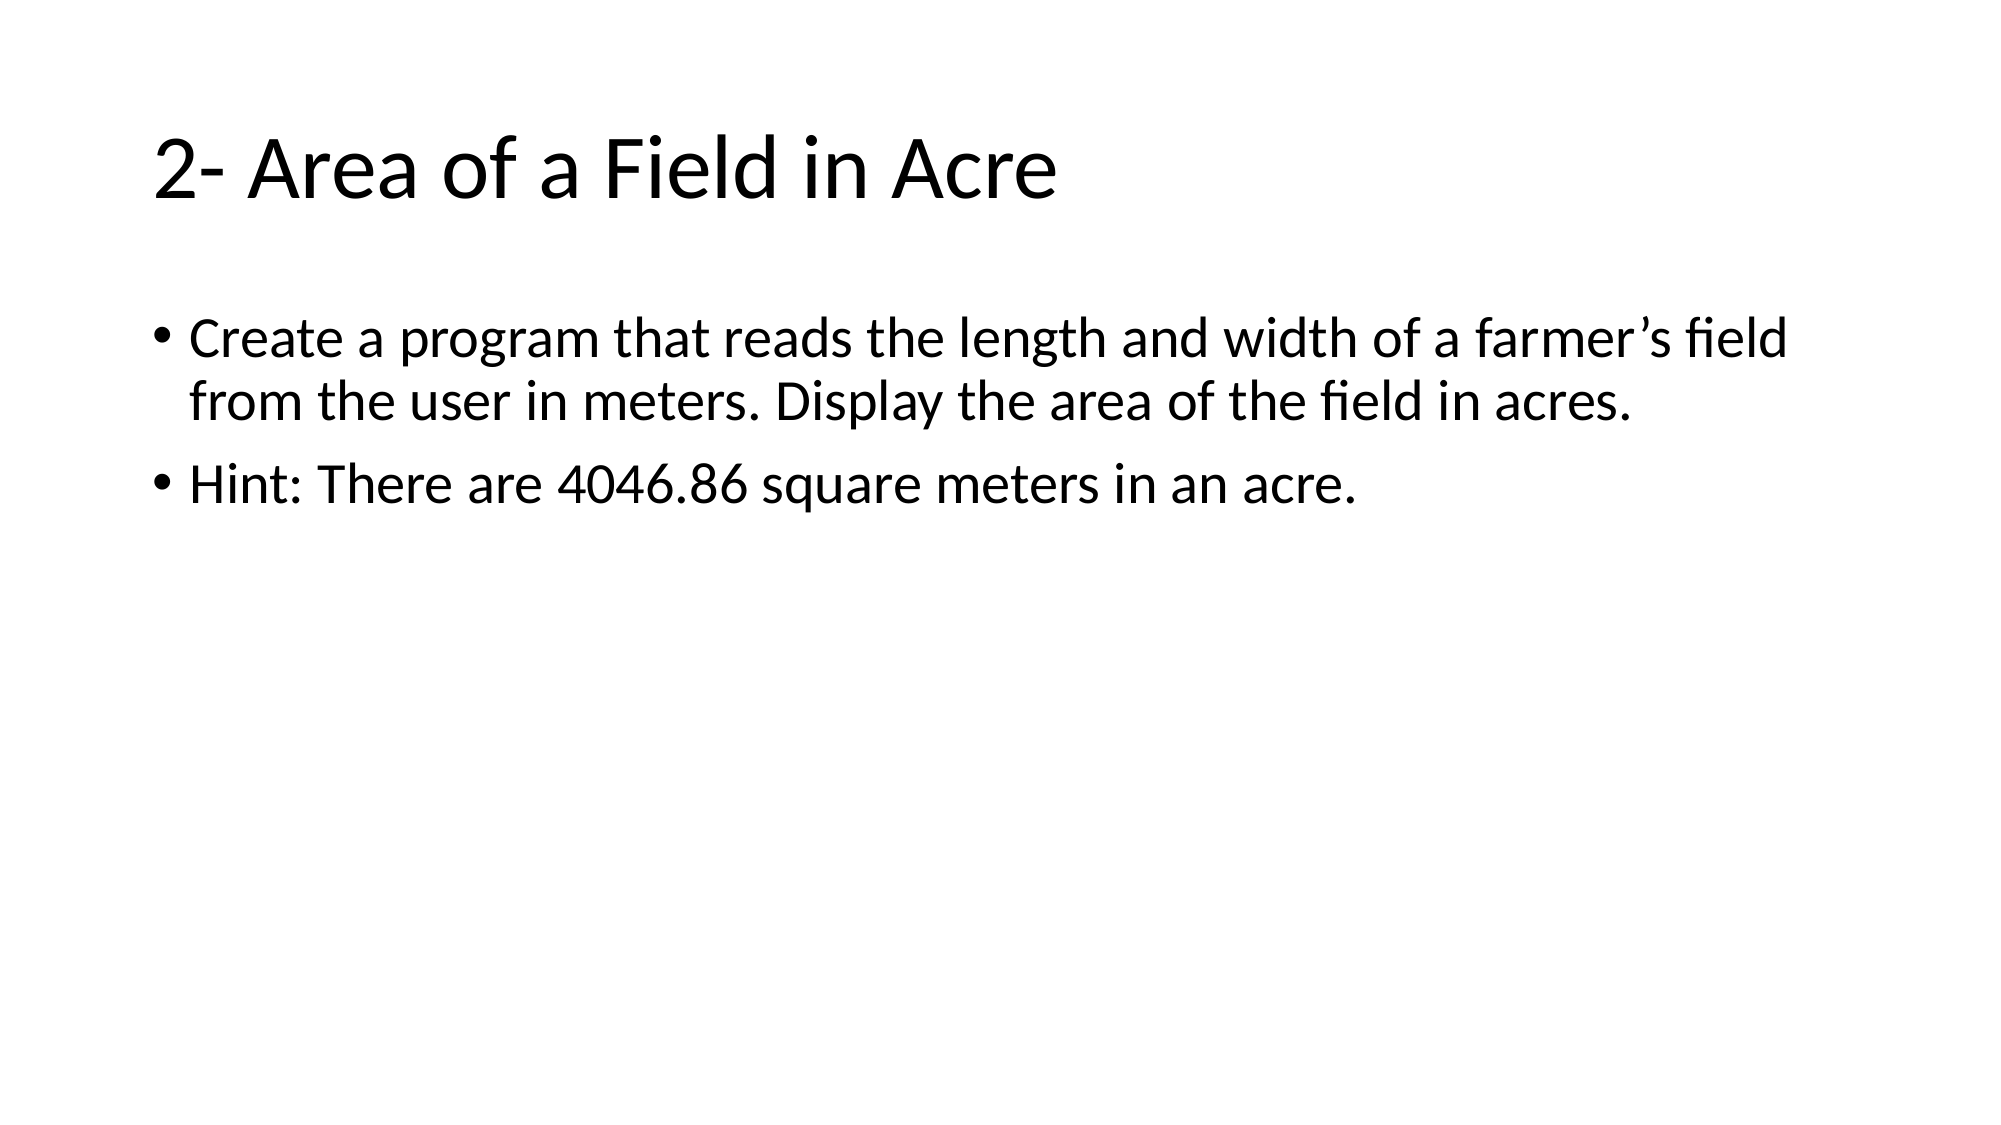

# 2- Area of a Field in Acre
Create a program that reads the length and width of a farmer’s field from the user in meters. Display the area of the field in acres.
Hint: There are 4046.86 square meters in an acre.